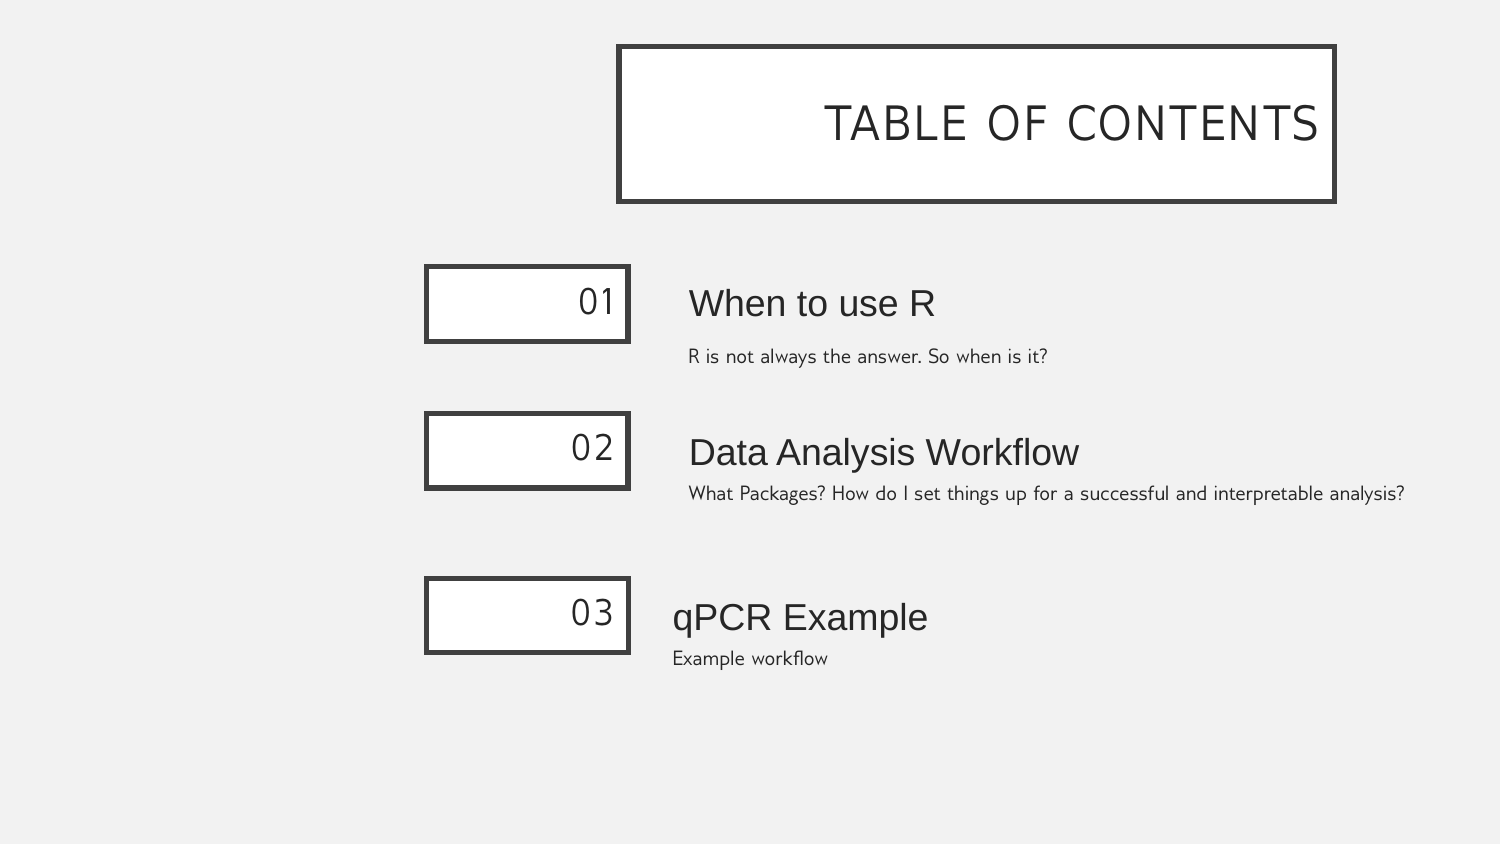

# TABLE OF CONTENTS
When to use R
01
R is not always the answer. So when is it?
Data Analysis Workflow
02
What Packages? How do I set things up for a successful and interpretable analysis?

qPCR Example
03
Example workflow